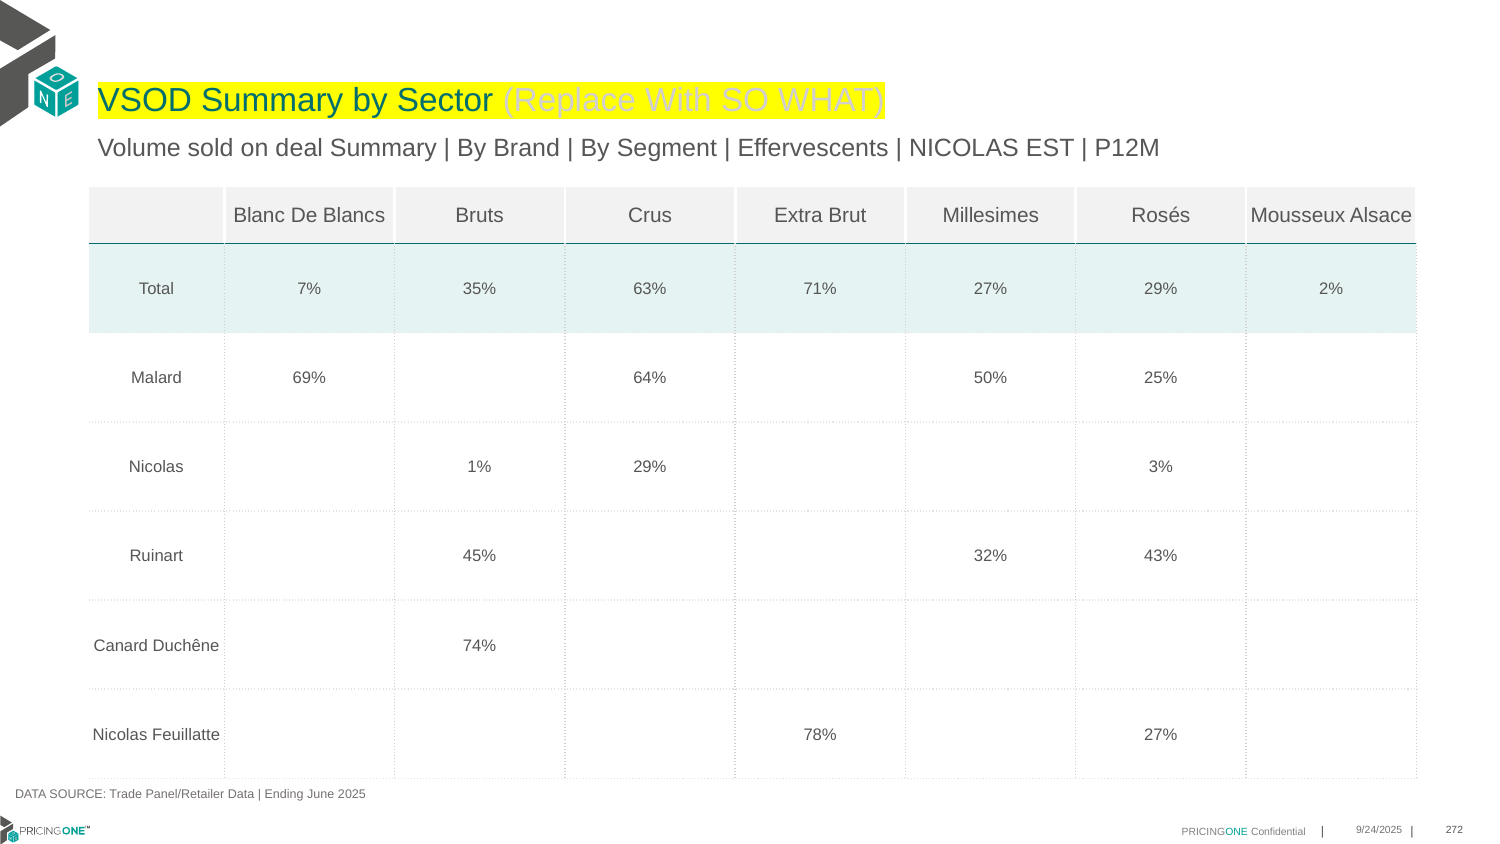

# VSOD Summary by Sector (Replace With SO WHAT)
Volume sold on deal Summary | By Brand | By Segment | Effervescents | NICOLAS EST | P12M
|  | Blanc De Blancs | Bruts | Crus | Extra Brut | Millesimes | Rosés | Mousseux Alsace |
| --- | --- | --- | --- | --- | --- | --- | --- |
| Total | 7% | 35% | 63% | 71% | 27% | 29% | 2% |
| Malard | 69% |  | 64% |  | 50% | 25% |  |
| Nicolas |  | 1% | 29% |  |  | 3% |  |
| Ruinart |  | 45% |  |  | 32% | 43% |  |
| Canard Duchêne |  | 74% |  |  |  |  |  |
| Nicolas Feuillatte |  |  |  | 78% |  | 27% |  |
DATA SOURCE: Trade Panel/Retailer Data | Ending June 2025

9/24/2025
272